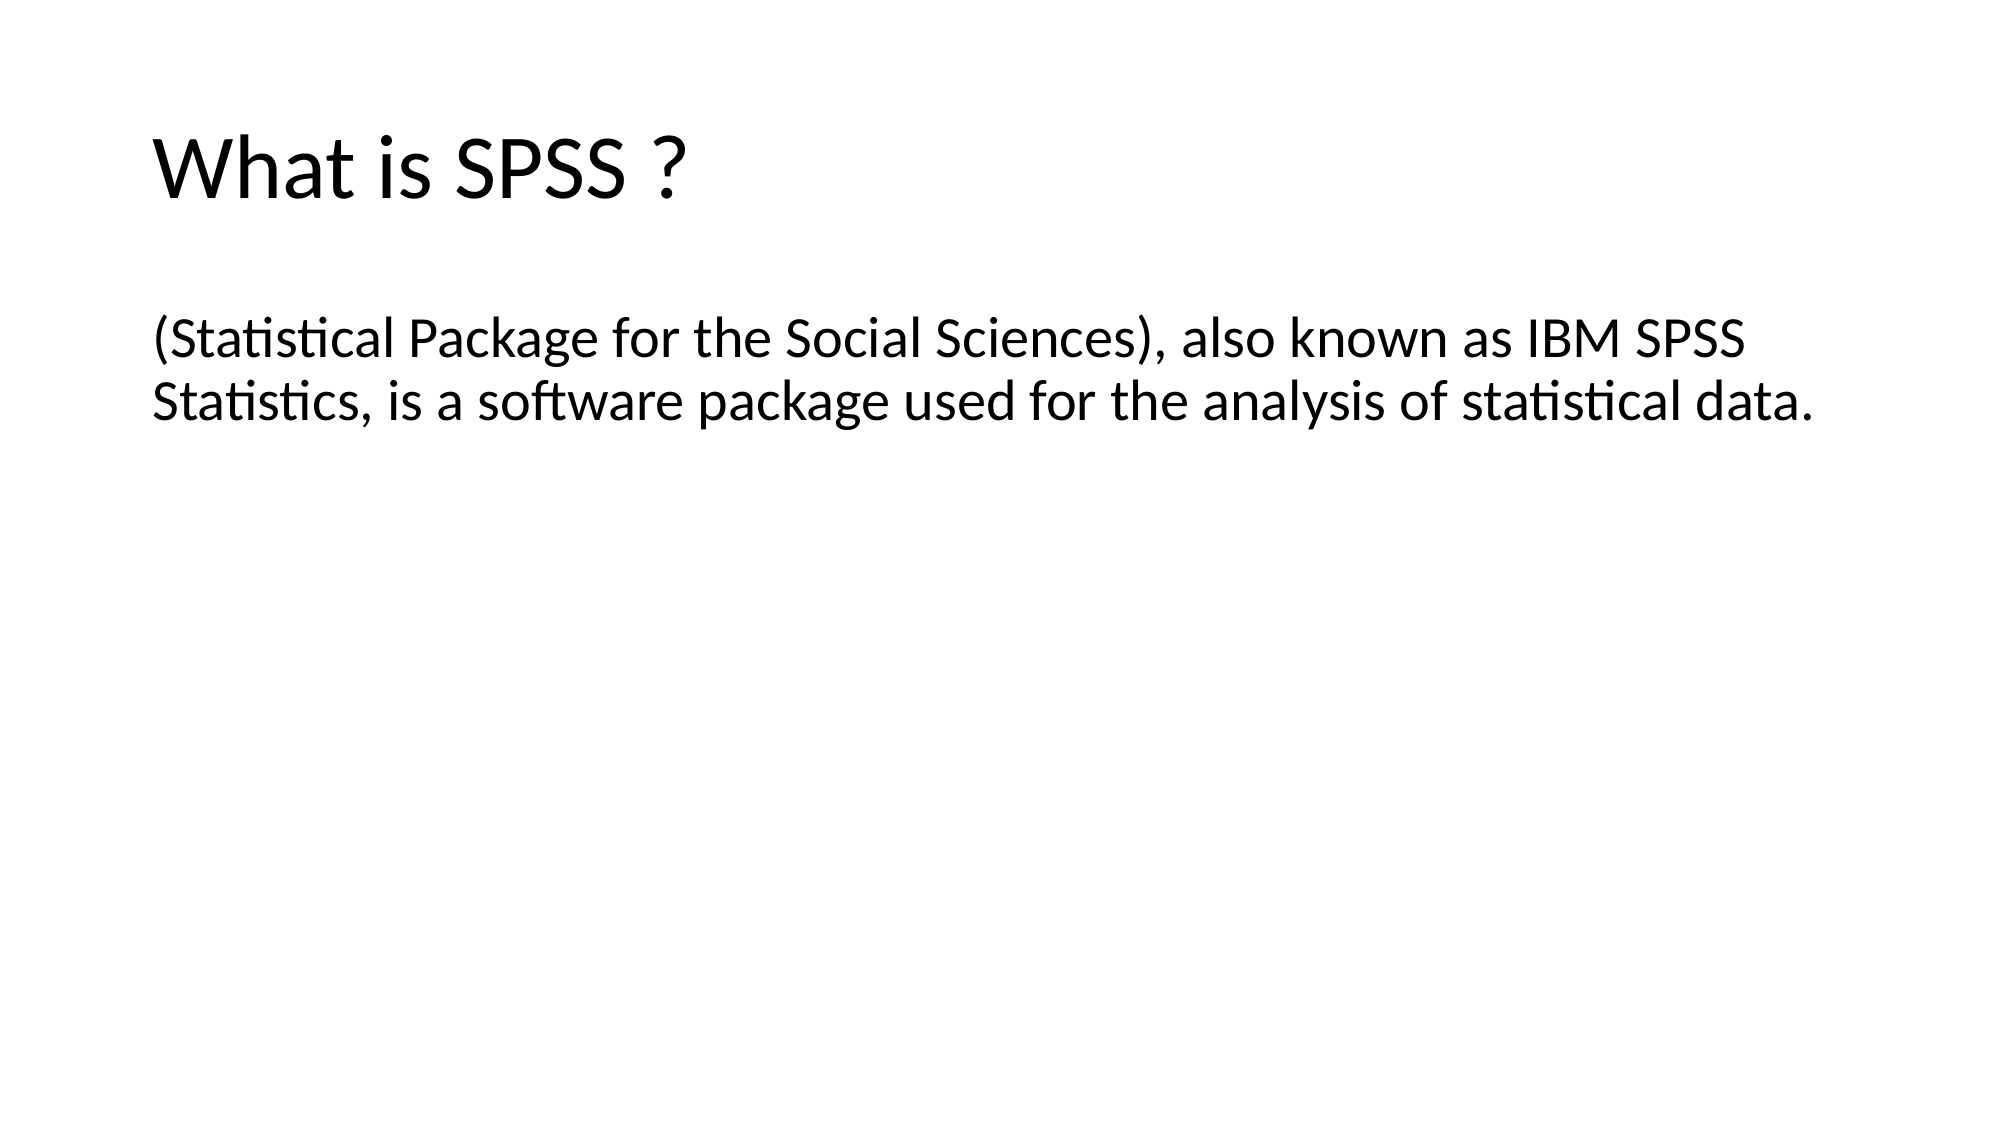

# What is SPSS ?
(Statistical Package for the Social Sciences), also known as IBM SPSS Statistics, is a software package used for the analysis of statistical data.